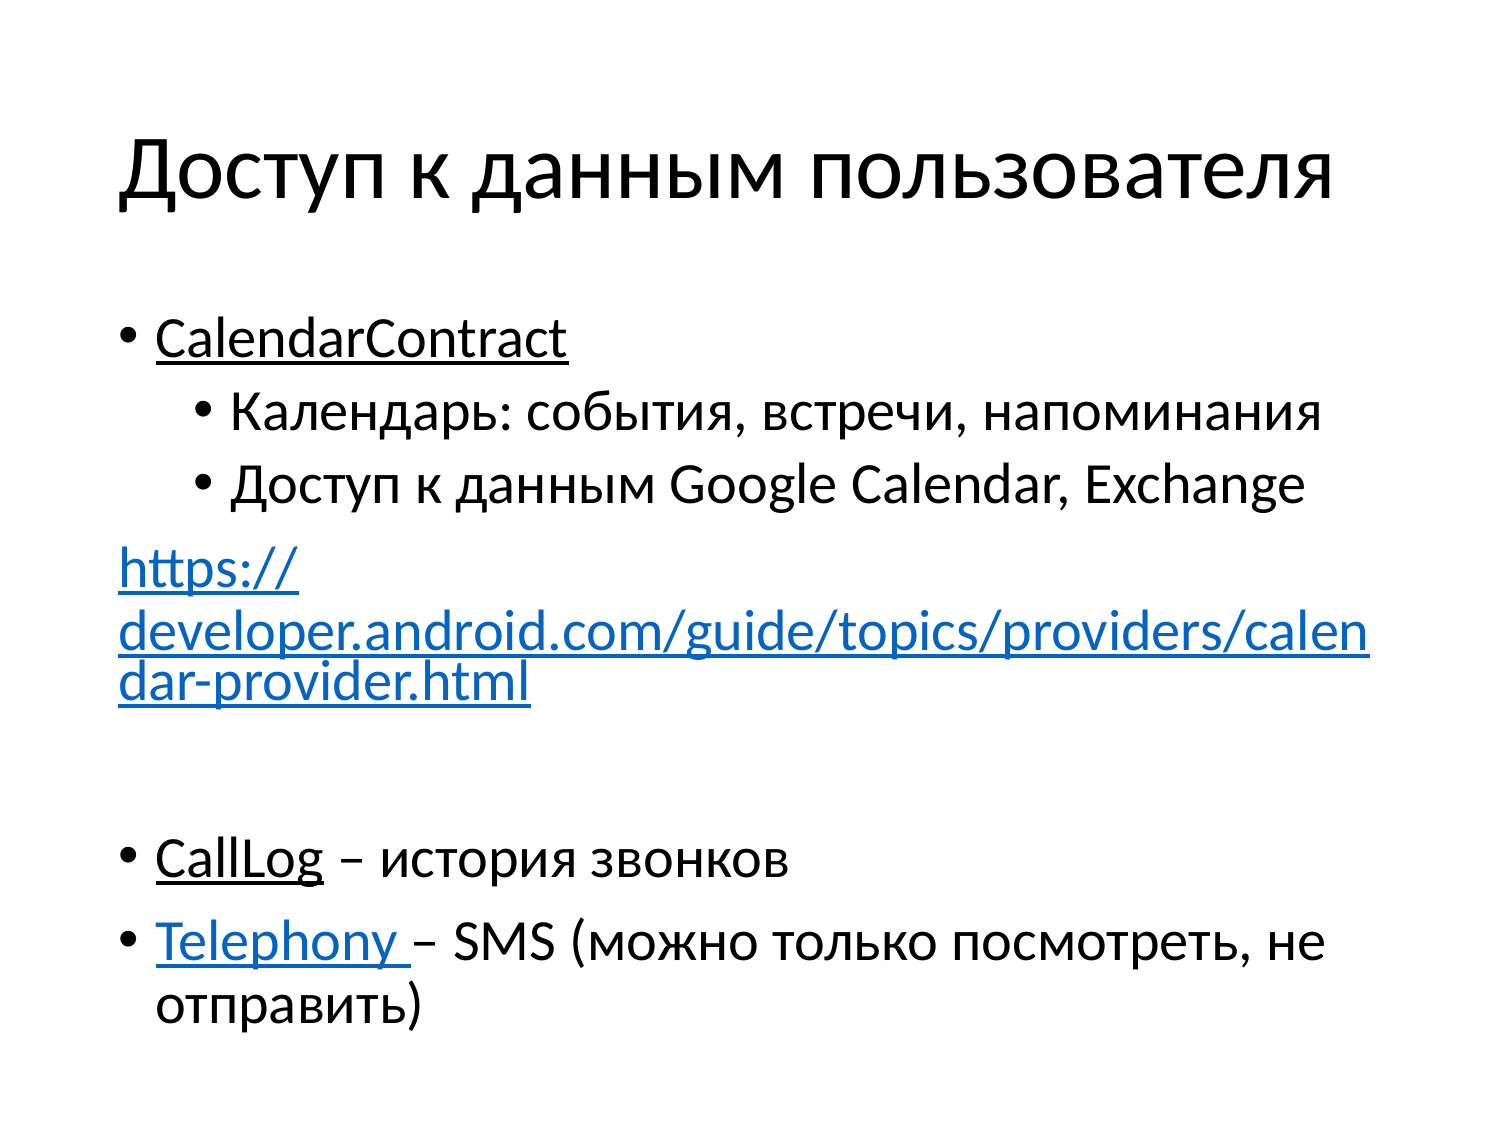

# Доступ к данным пользователя
CalendarContract
Календарь: события, встречи, напоминания
Доступ к данным Google Calendar, Exchange
https://developer.android.com/guide/topics/providers/calendar-provider.html

CallLog – история звонков
Telephony – SMS (можно только посмотреть, не отправить)